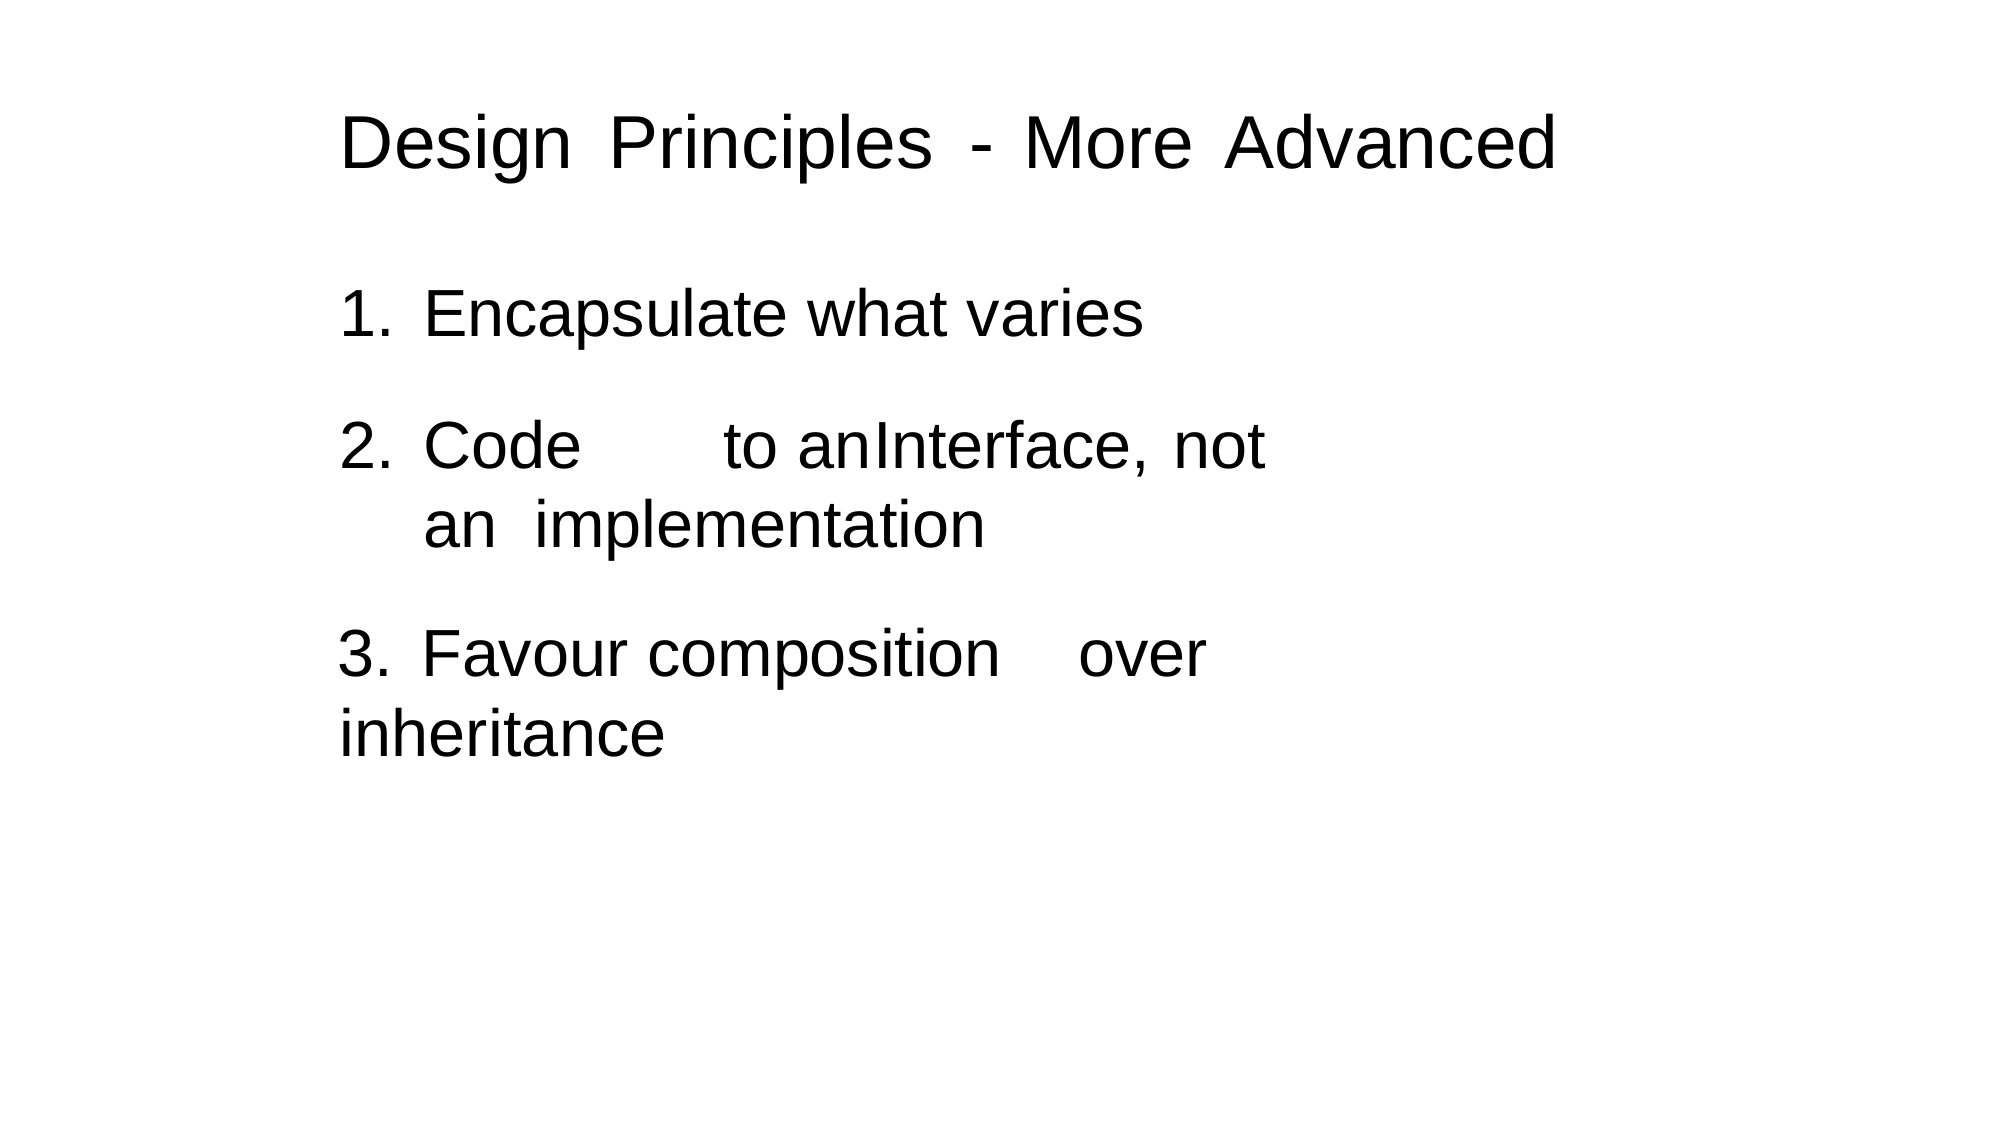

# Design	Principles	-	More	Advanced
1.  Encapsulate what varies
2.  Code	to an	Interface,	not an  implementation
3.  Favour composition	over	inheritance